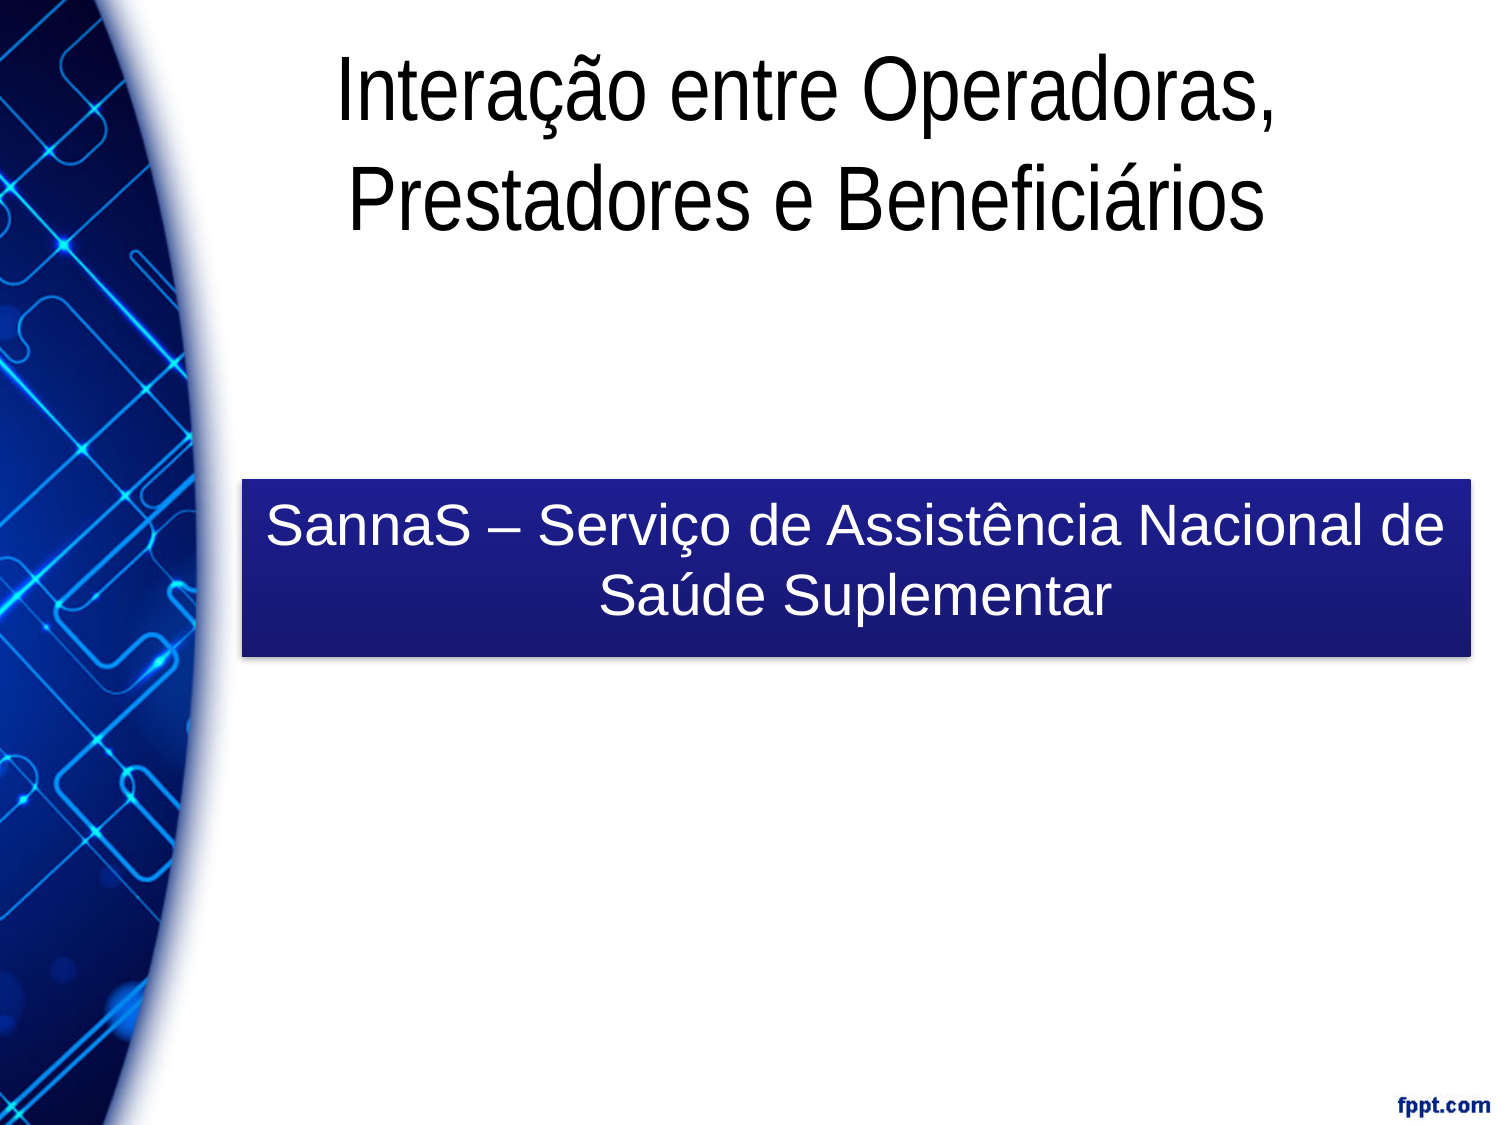

# Interação entre Operadoras, Prestadores e Beneficiários
SannaS – Serviço de Assistência Nacional de Saúde Suplementar